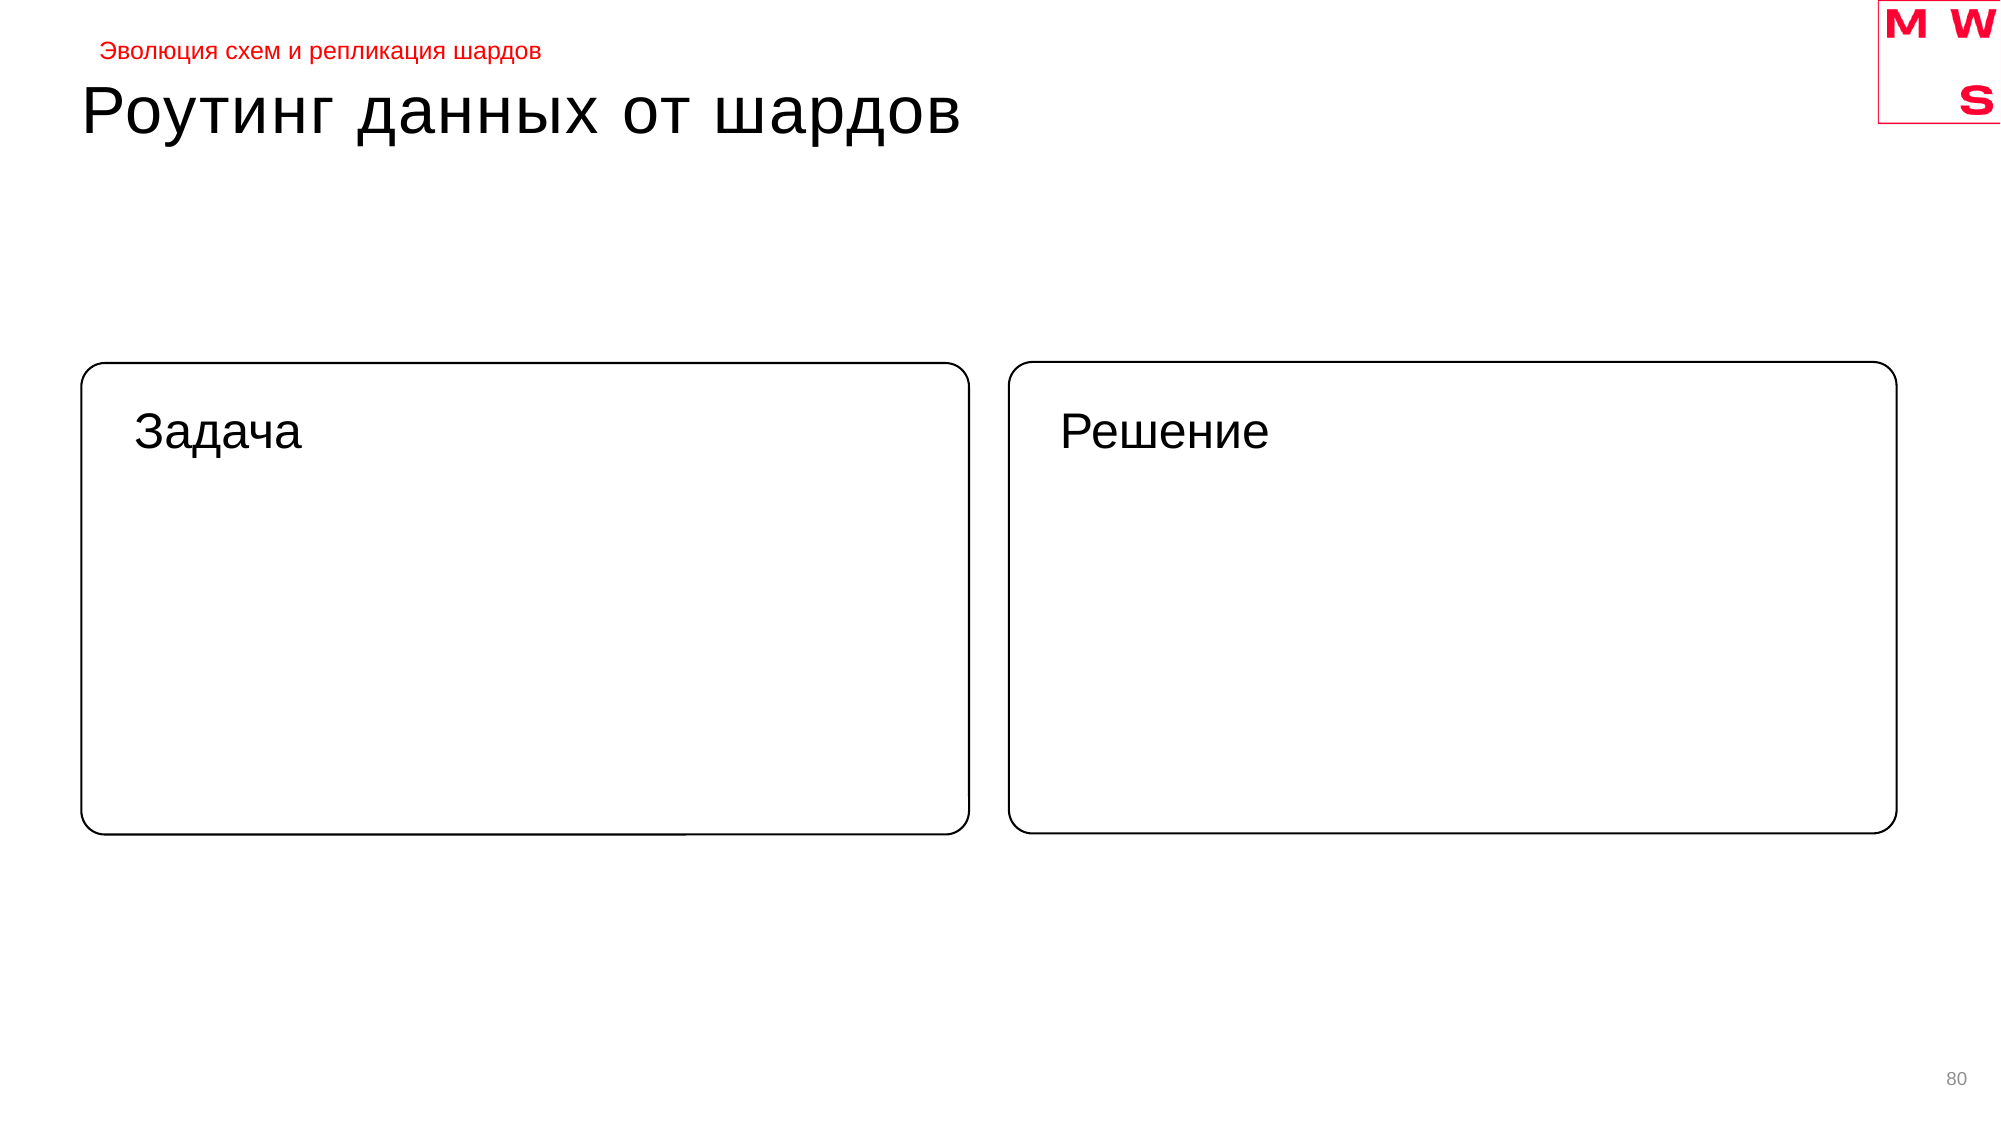

Эволюция схем и репликация шардов
# Роутинг данных от шардов

Задача
Решение

80